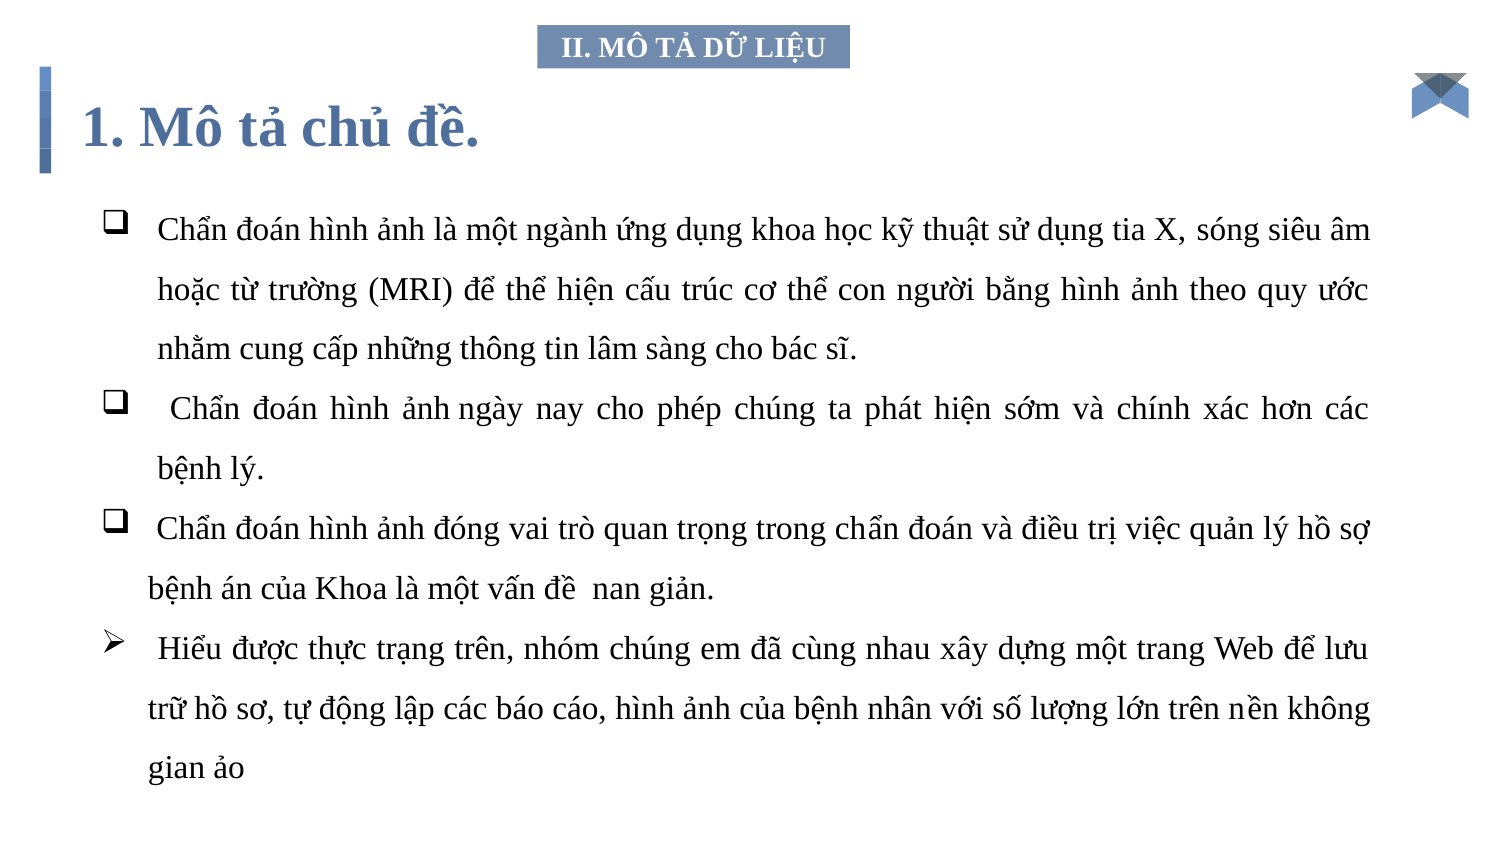

II. MÔ TẢ DỮ LIỆU

# 1. Mô tả chủ đề.
Chẩn đoán hình ảnh là một ngành ứng dụng khoa học kỹ thuật sử dụng tia X, sóng siêu âm hoặc từ trường (MRI) để thể hiện cấu trúc cơ thể con người bằng hình ảnh theo quy ước nhằm cung cấp những thông tin lâm sàng cho bác sĩ.
 Chẩn đoán hình ảnh ngày nay cho phép chúng ta phát hiện sớm và chính xác hơn các bệnh lý.
 Chẩn đoán hình ảnh đóng vai trò quan trọng trong chẩn đoán và điều trị việc quản lý hồ sợ bệnh án của Khoa là một vấn đề  nan giản.
 Hiểu được thực trạng trên, nhóm chúng em đã cùng nhau xây dựng một trang Web để lưu trữ hồ sơ, tự động lập các báo cáo, hình ảnh của bệnh nhân với số lượng lớn trên nền không gian ảo